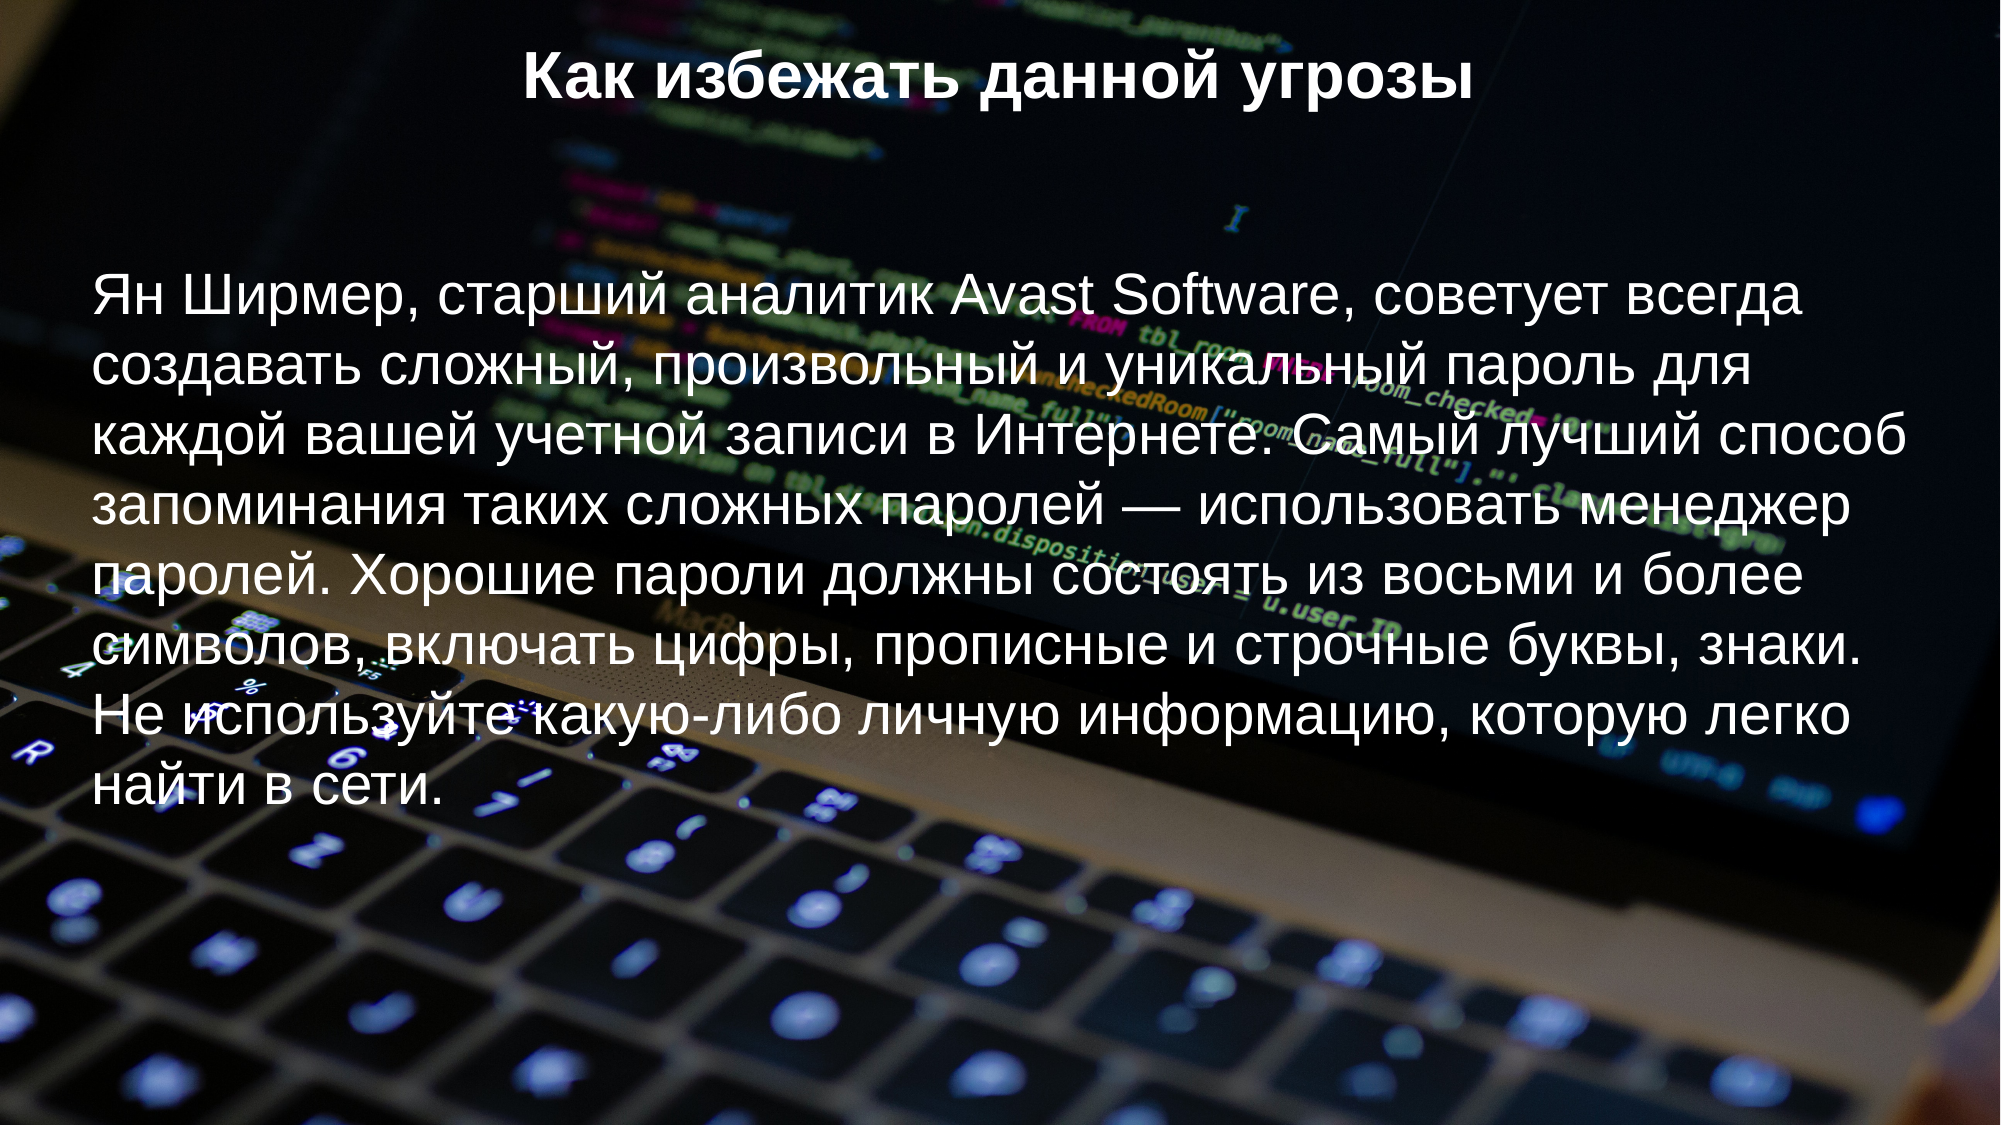

Как избежать данной угрозы
Ян Ширмер, старший аналитик Avast Software, советует всегда создавать сложный, произвольный и уникальный пароль для каждой вашей учетной записи в Интернете. Самый лучший способ запоминания таких сложных паролей — использовать менеджер паролей. Хорошие пароли должны состоять из восьми и более символов, включать цифры, прописные и строчные буквы, знаки. Не используйте какую-либо личную информацию, которую легко найти в сети.